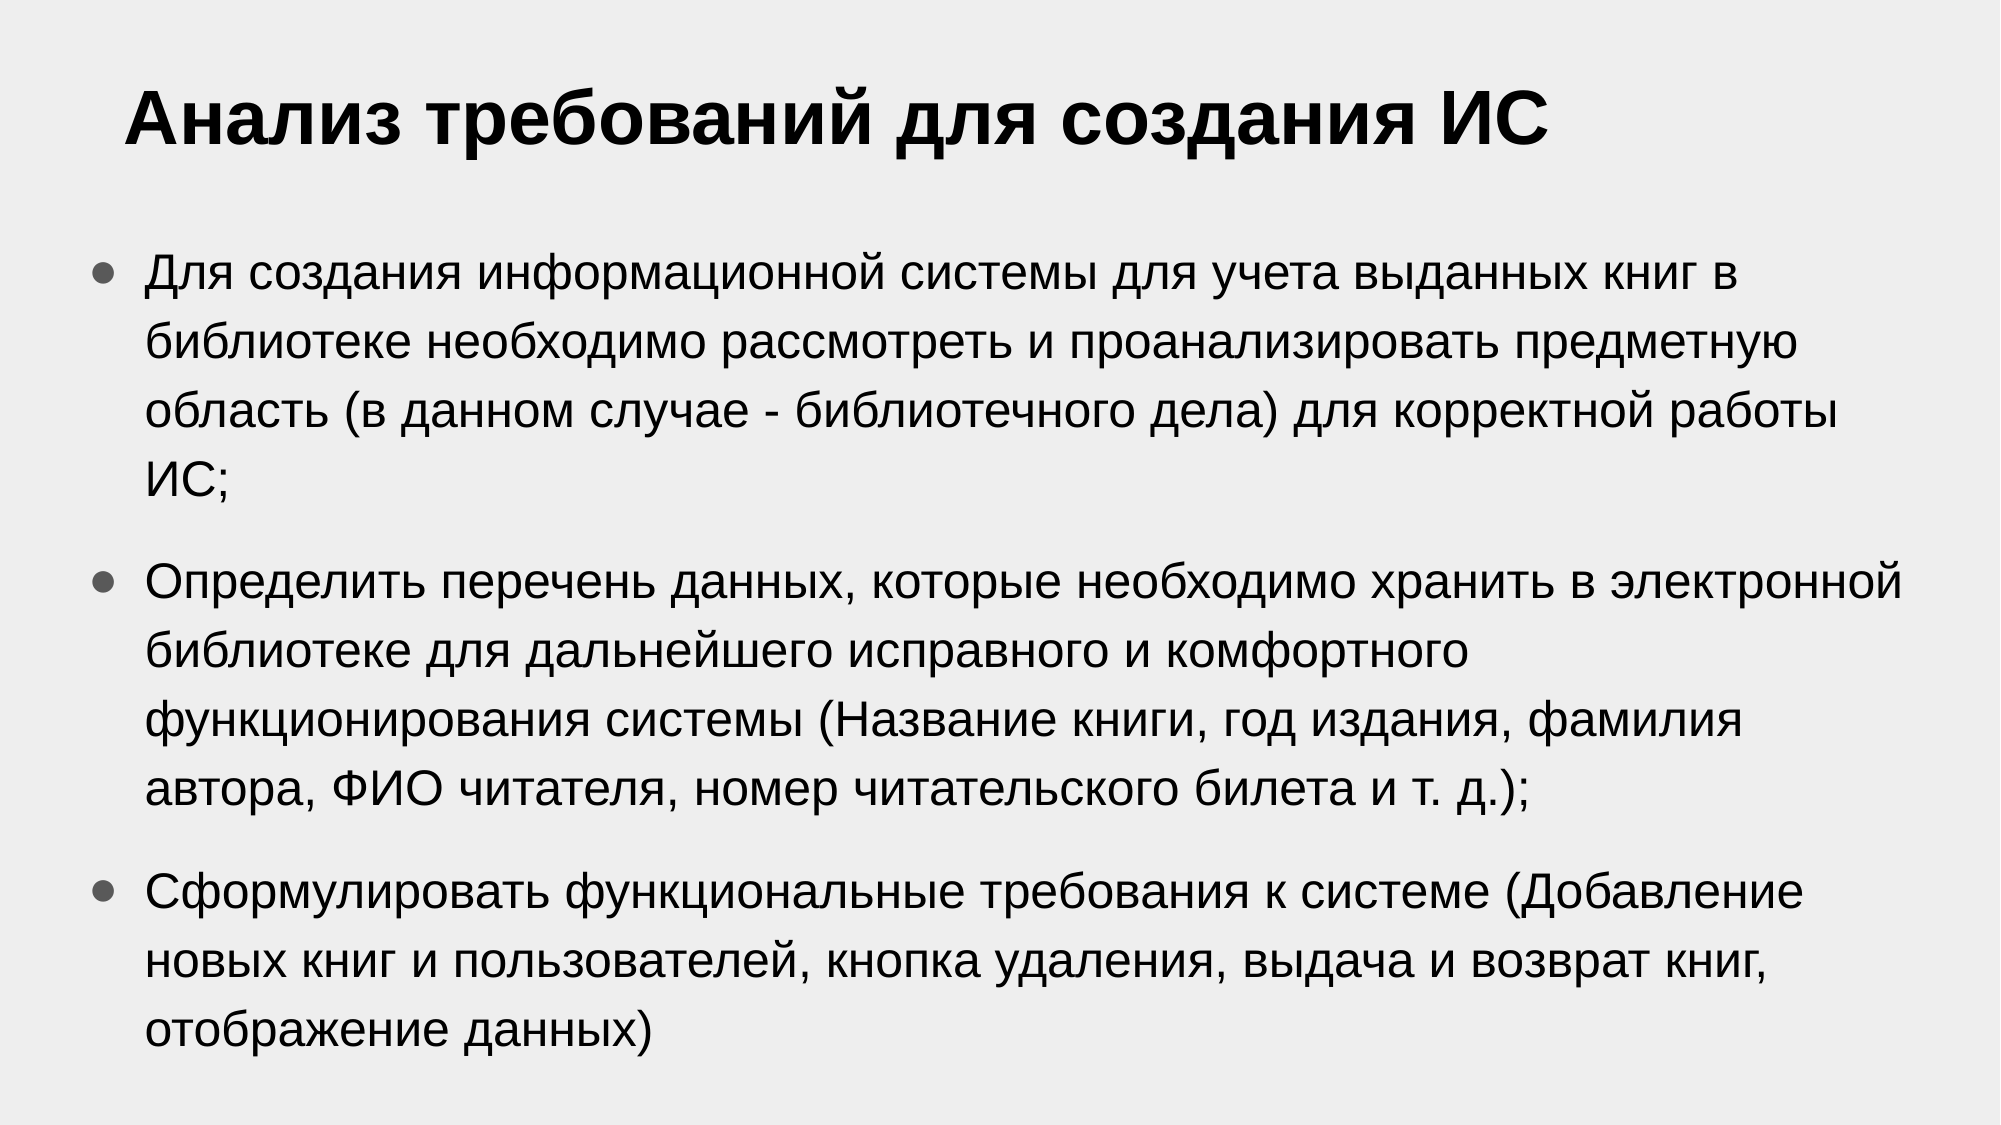

# Анализ требований для создания ИС
Для создания информационной системы для учета выданных книг в библиотеке необходимо рассмотреть и проанализировать предметную область (в данном случае - библиотечного дела) для корректной работы ИС;
Определить перечень данных, которые необходимо хранить в электронной библиотеке для дальнейшего исправного и комфортного функционирования системы (Название книги, год издания, фамилия автора, ФИО читателя, номер читательского билета и т. д.);
Сформулировать функциональные требования к системе (Добавление новых книг и пользователей, кнопка удаления, выдача и возврат книг, отображение данных)